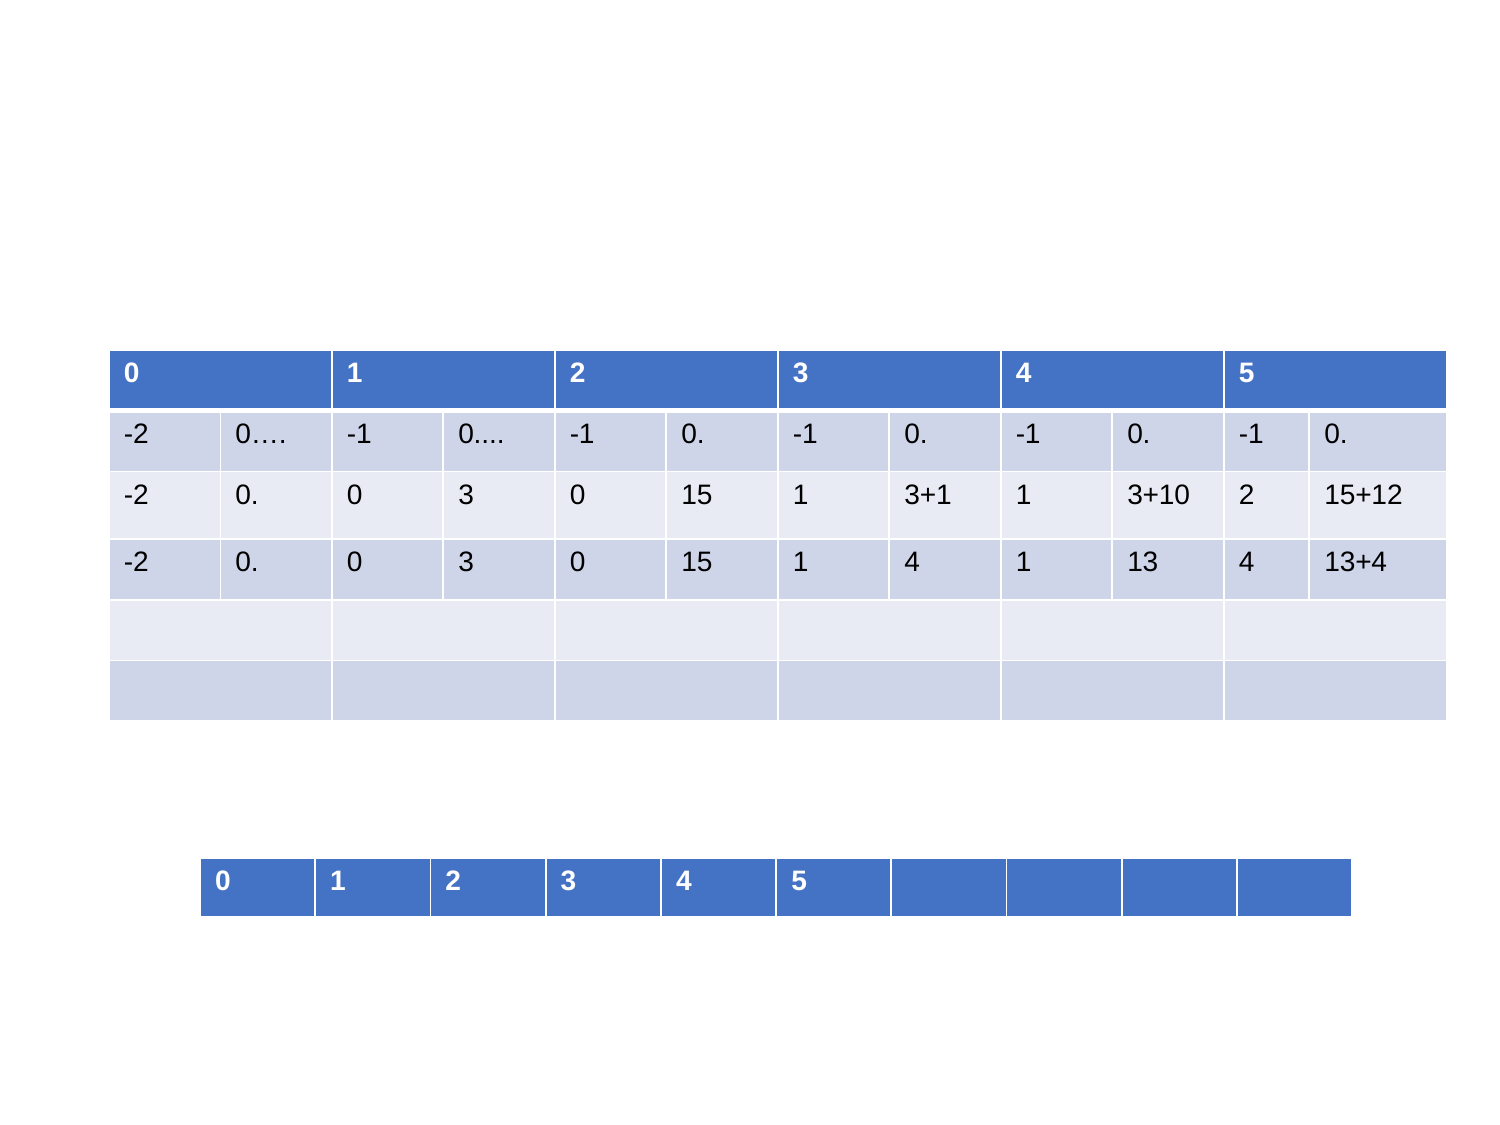

#
| 0 |  | 1 |  | 2 |  | 3 |  | 4 |  | 5 |  |
| --- | --- | --- | --- | --- | --- | --- | --- | --- | --- | --- | --- |
| -2 | 0…. | -1 | 0.... | -1 | 0. | -1 | 0. | -1 | 0. | -1 | 0. |
| -2 | 0. | 0 | 3 | 0 | 15 | 1 | 3+1 | 1 | 3+10 | 2 | 15+12 |
| -2 | 0. | 0 | 3 | 0 | 15 | 1 | 4 | 1 | 13 | 4 | 13+4 |
|  |  |  |  |  |  |  |  |  |  |  |  |
|  |  |  |  |  |  |  |  |  |  |  |  |
| 0 | 1 | 2 | 3 | 4 | 5 |  |  |  |  |
| --- | --- | --- | --- | --- | --- | --- | --- | --- | --- |